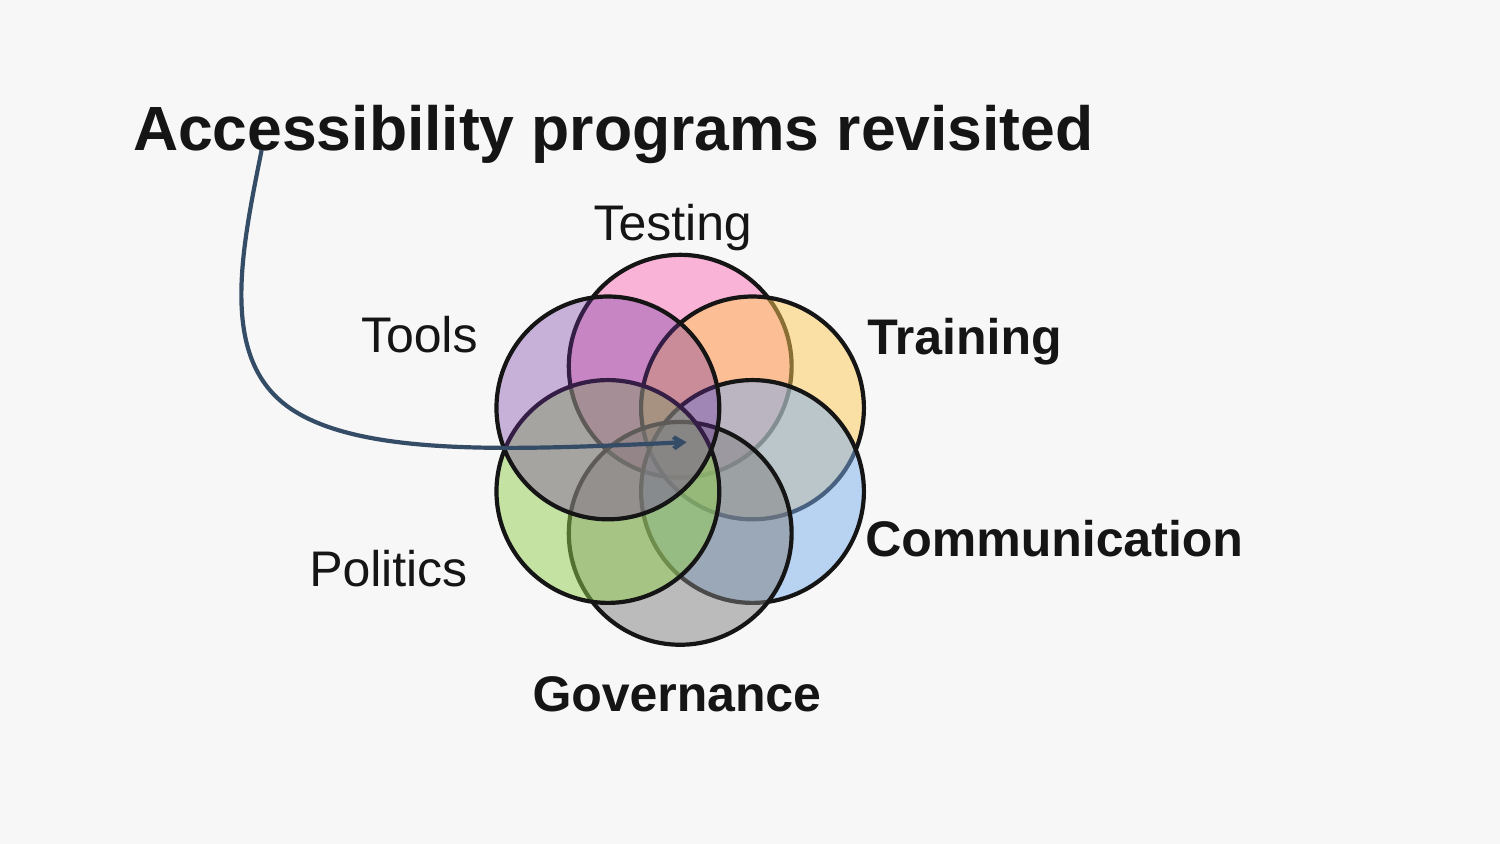

# Accessibility programs revisited
Testing
Training
Communication
Governance
Politics
Tools